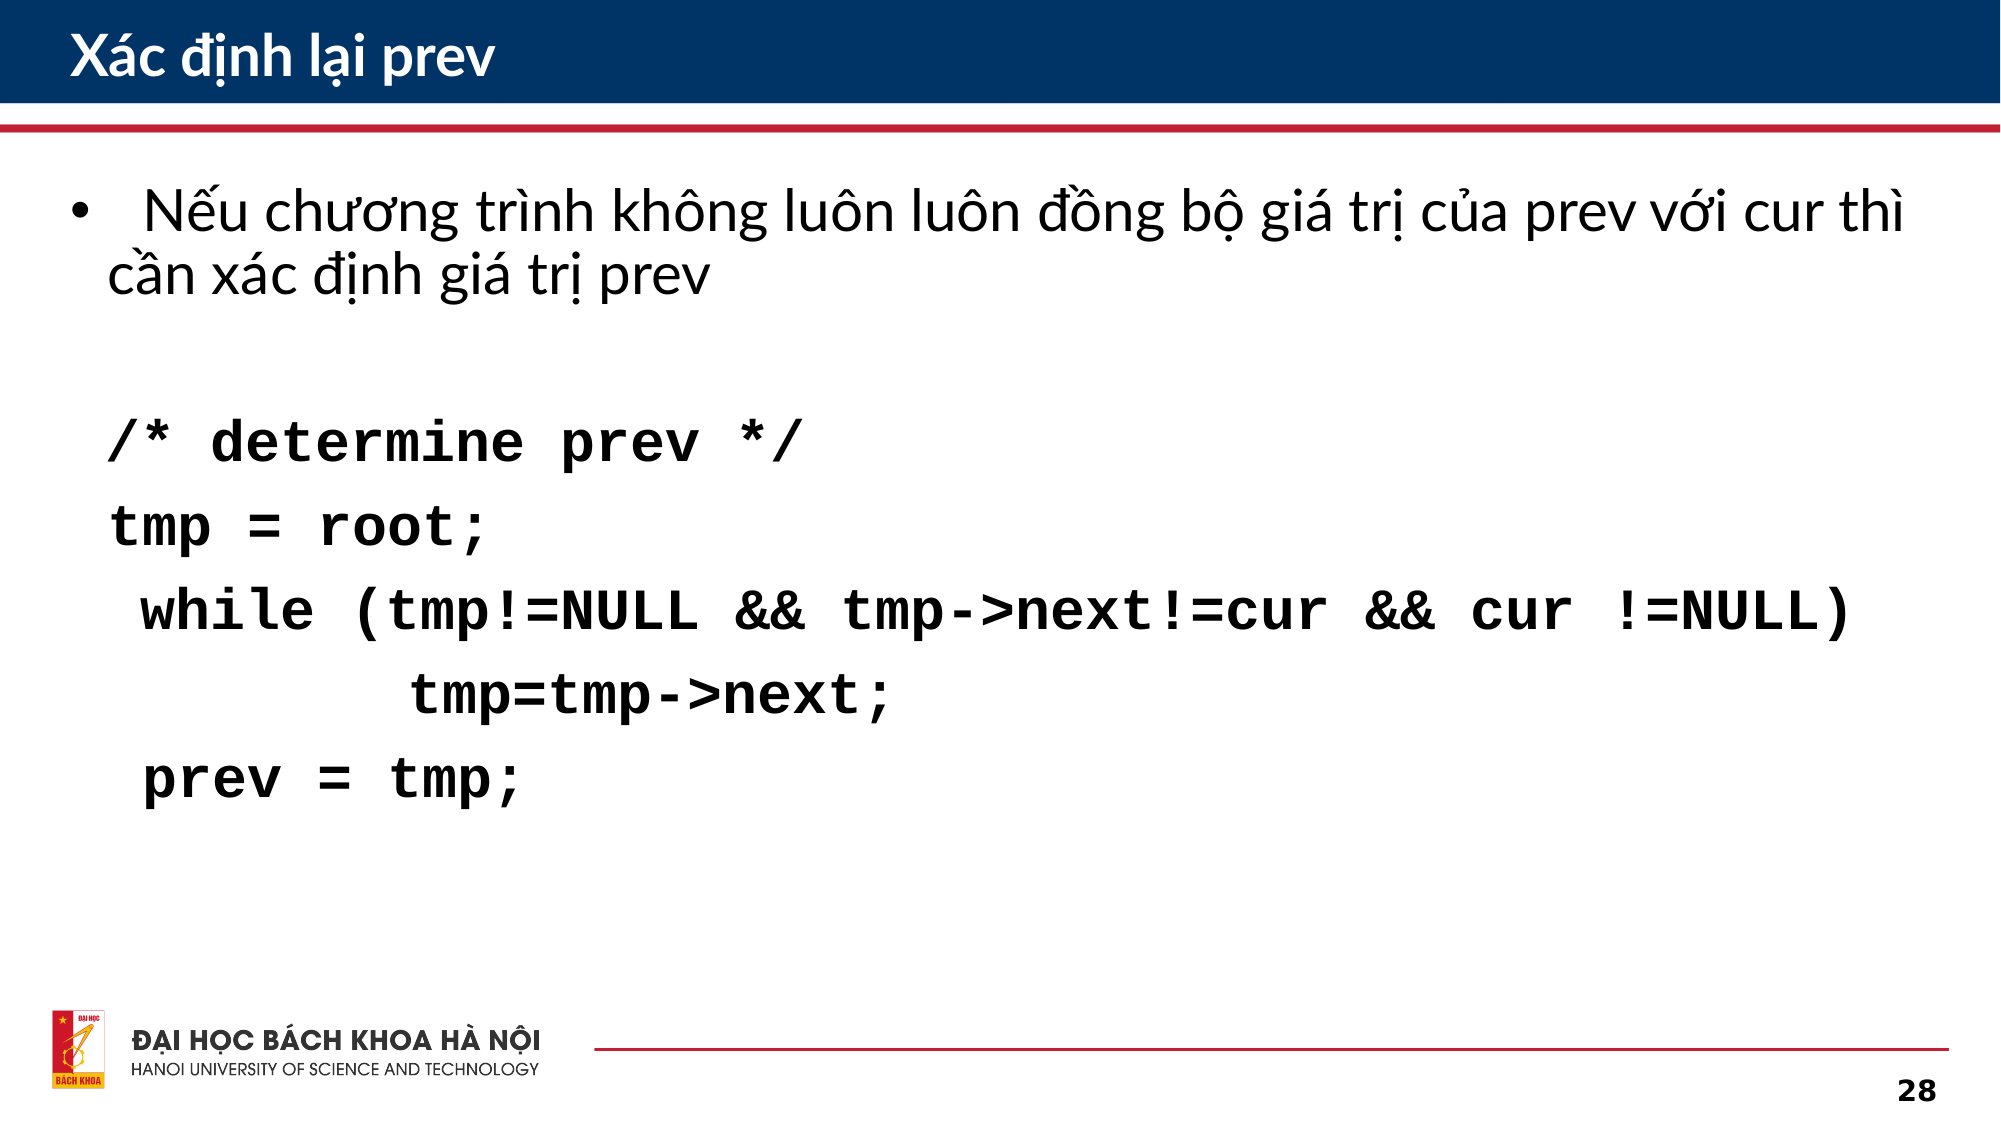

# Xác định lại prev
 Nếu chương trình không luôn luôn đồng bộ giá trị của prev với cur thì cần xác định giá trị prev

 /* determine prev */
	tmp = root;
  while (tmp!=NULL && tmp->next!=cur && cur !=NULL)
			tmp=tmp->next;
	 prev = tmp;

28